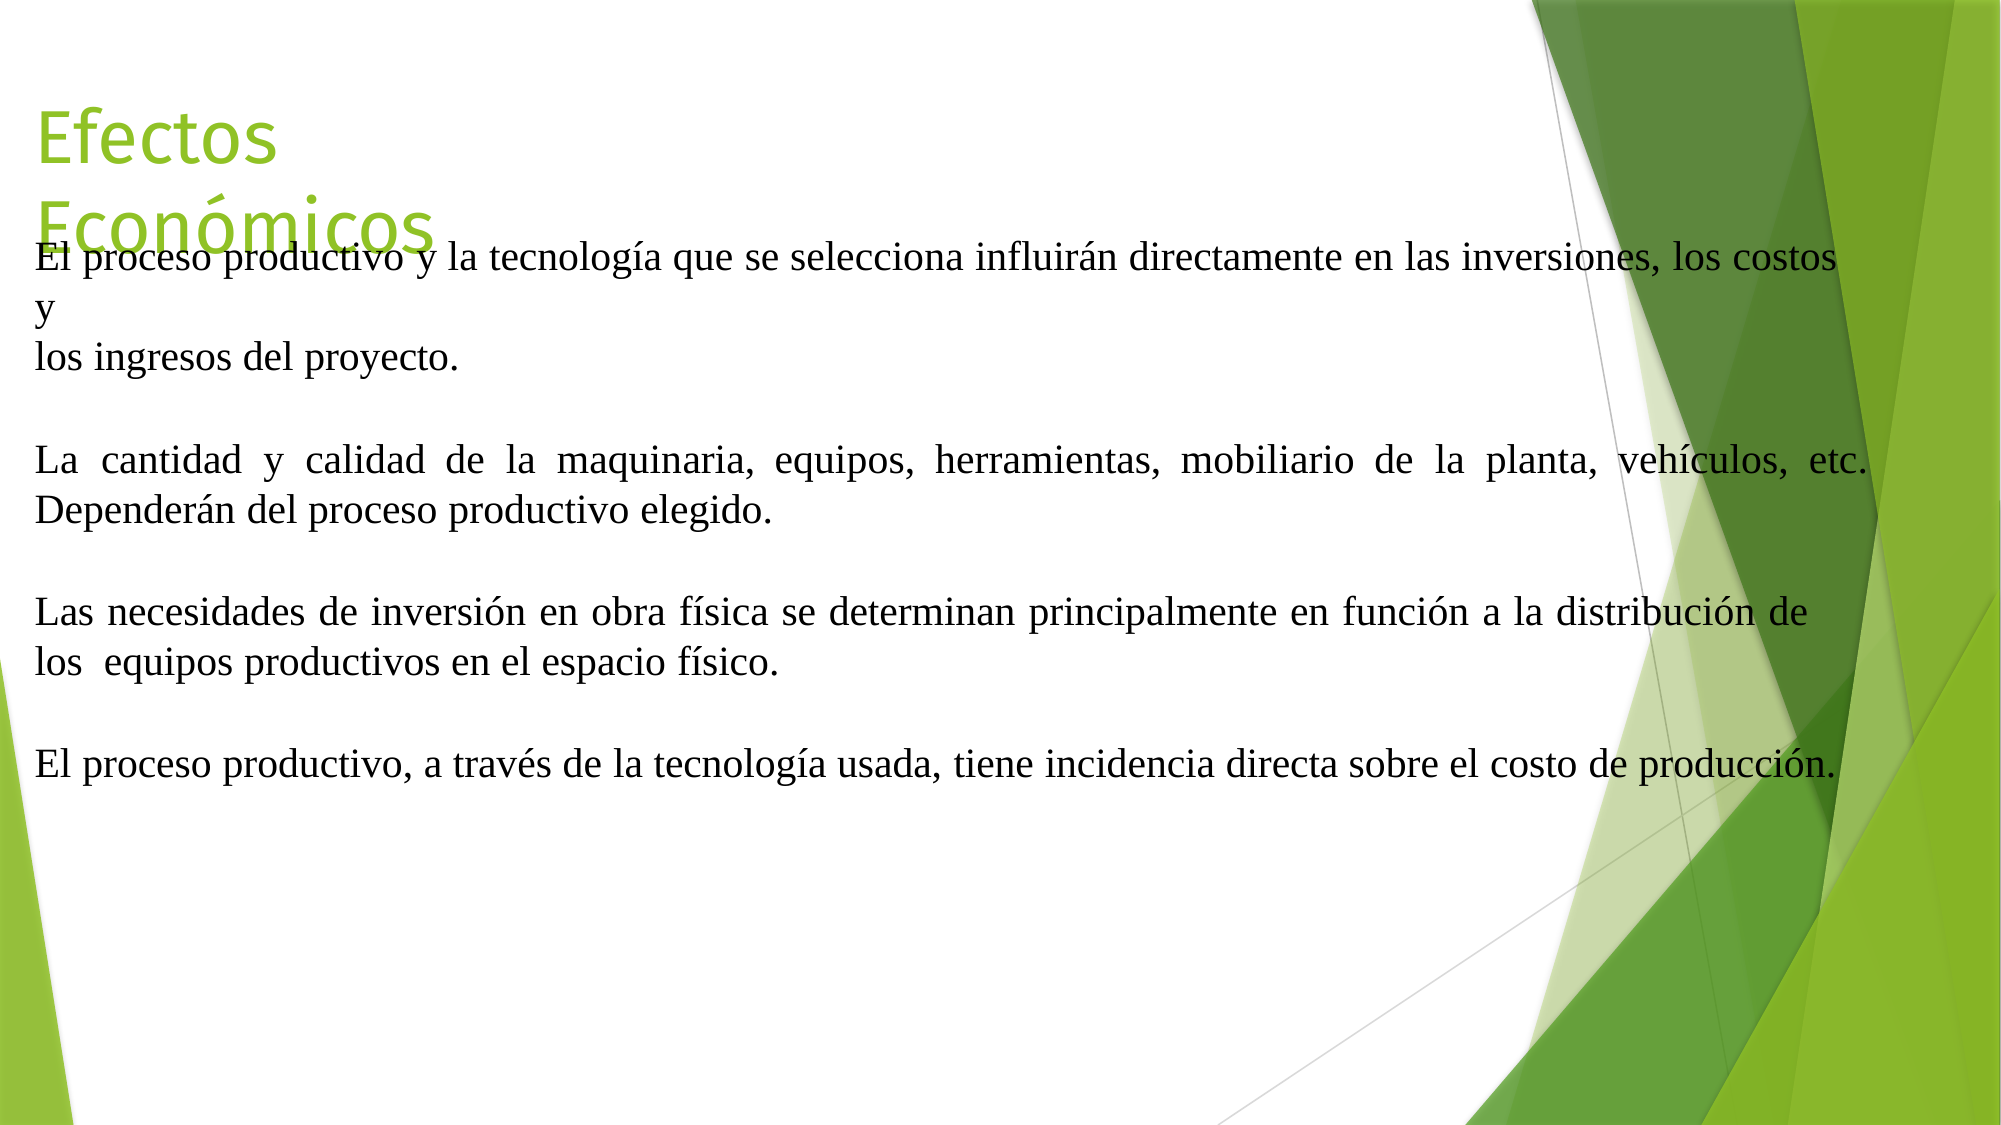

# Efectos Económicos
El proceso productivo y la tecnología que se selecciona influirán directamente en las inversiones, los costos y
los ingresos del proyecto.

La	cantidad	y  calidad	de  la  maquinaria,	equipos,	herramientas,	mobiliario	de  la  planta,	vehículos,	etc.
Dependerán del proceso productivo elegido.

Las necesidades de inversión en obra física se determinan principalmente en función a la distribución de los  equipos productivos en el espacio físico.

El proceso productivo, a través de la tecnología usada, tiene incidencia directa sobre el costo de producción.